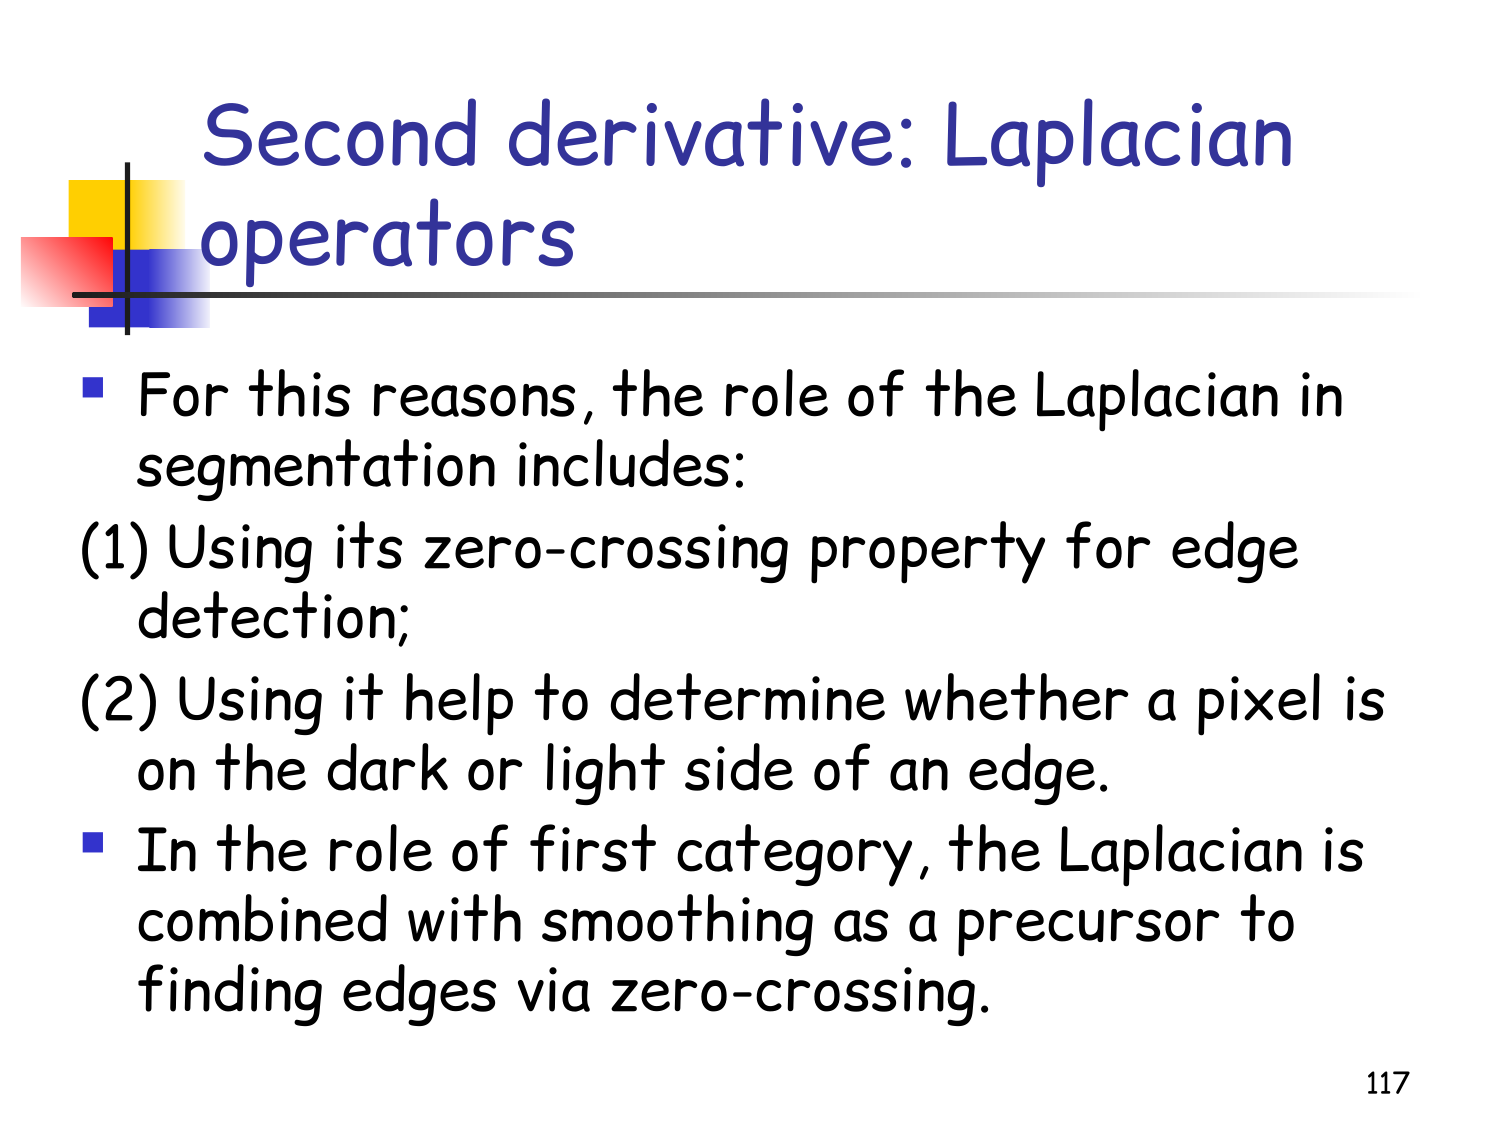

# Second derivative: Laplacian operators
For this reasons, the role of the Laplacian in segmentation includes:
(1) Using its zero-crossing property for edge detection;
(2) Using it help to determine whether a pixel is on the dark or light side of an edge.
In the role of first category, the Laplacian is combined with smoothing as a precursor to finding edges via zero-crossing.
117